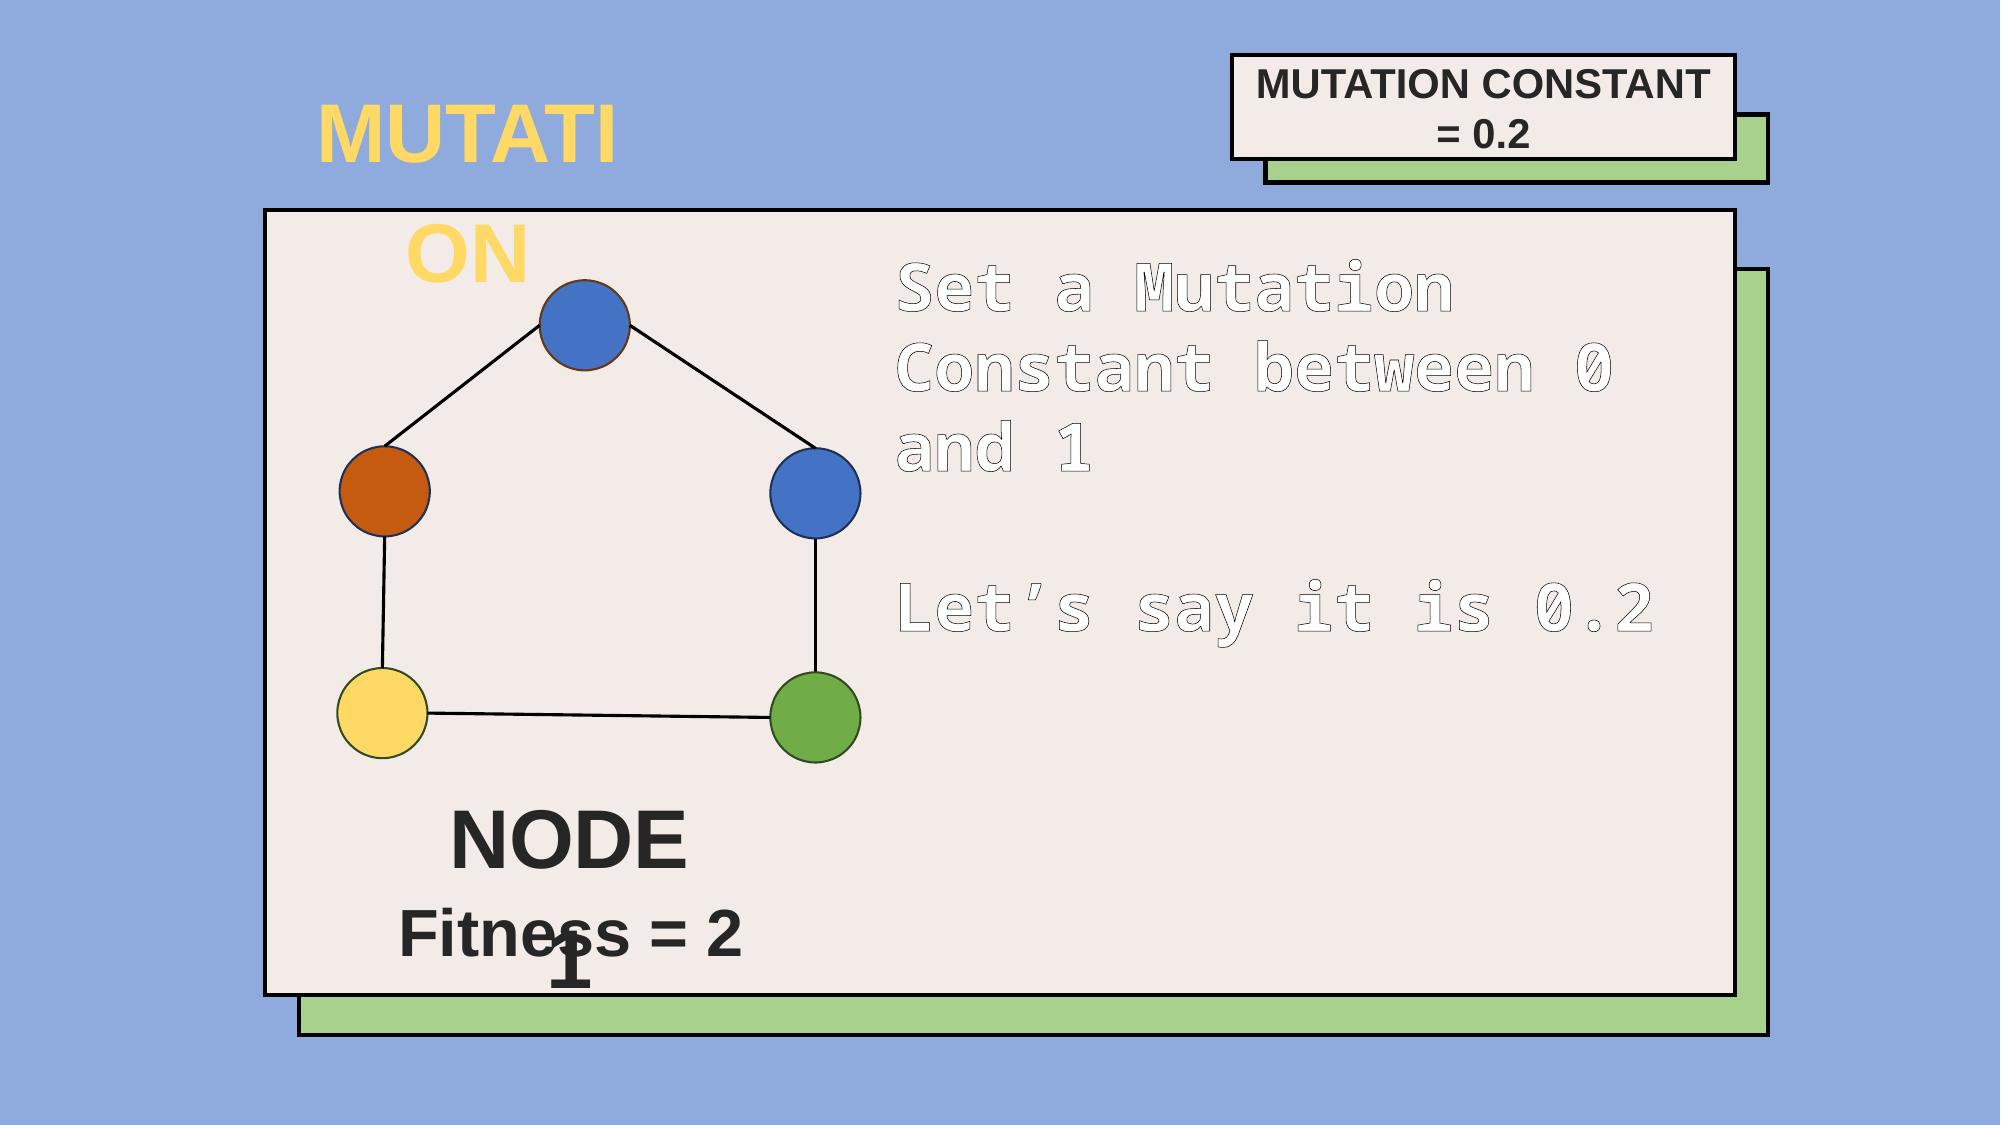

MUTATION
MUTATION CONSTANT = 0.2

Set a Mutation Constant between 0 and 1

Let’s say it is 0.2

NODE 1
Fitness = 2